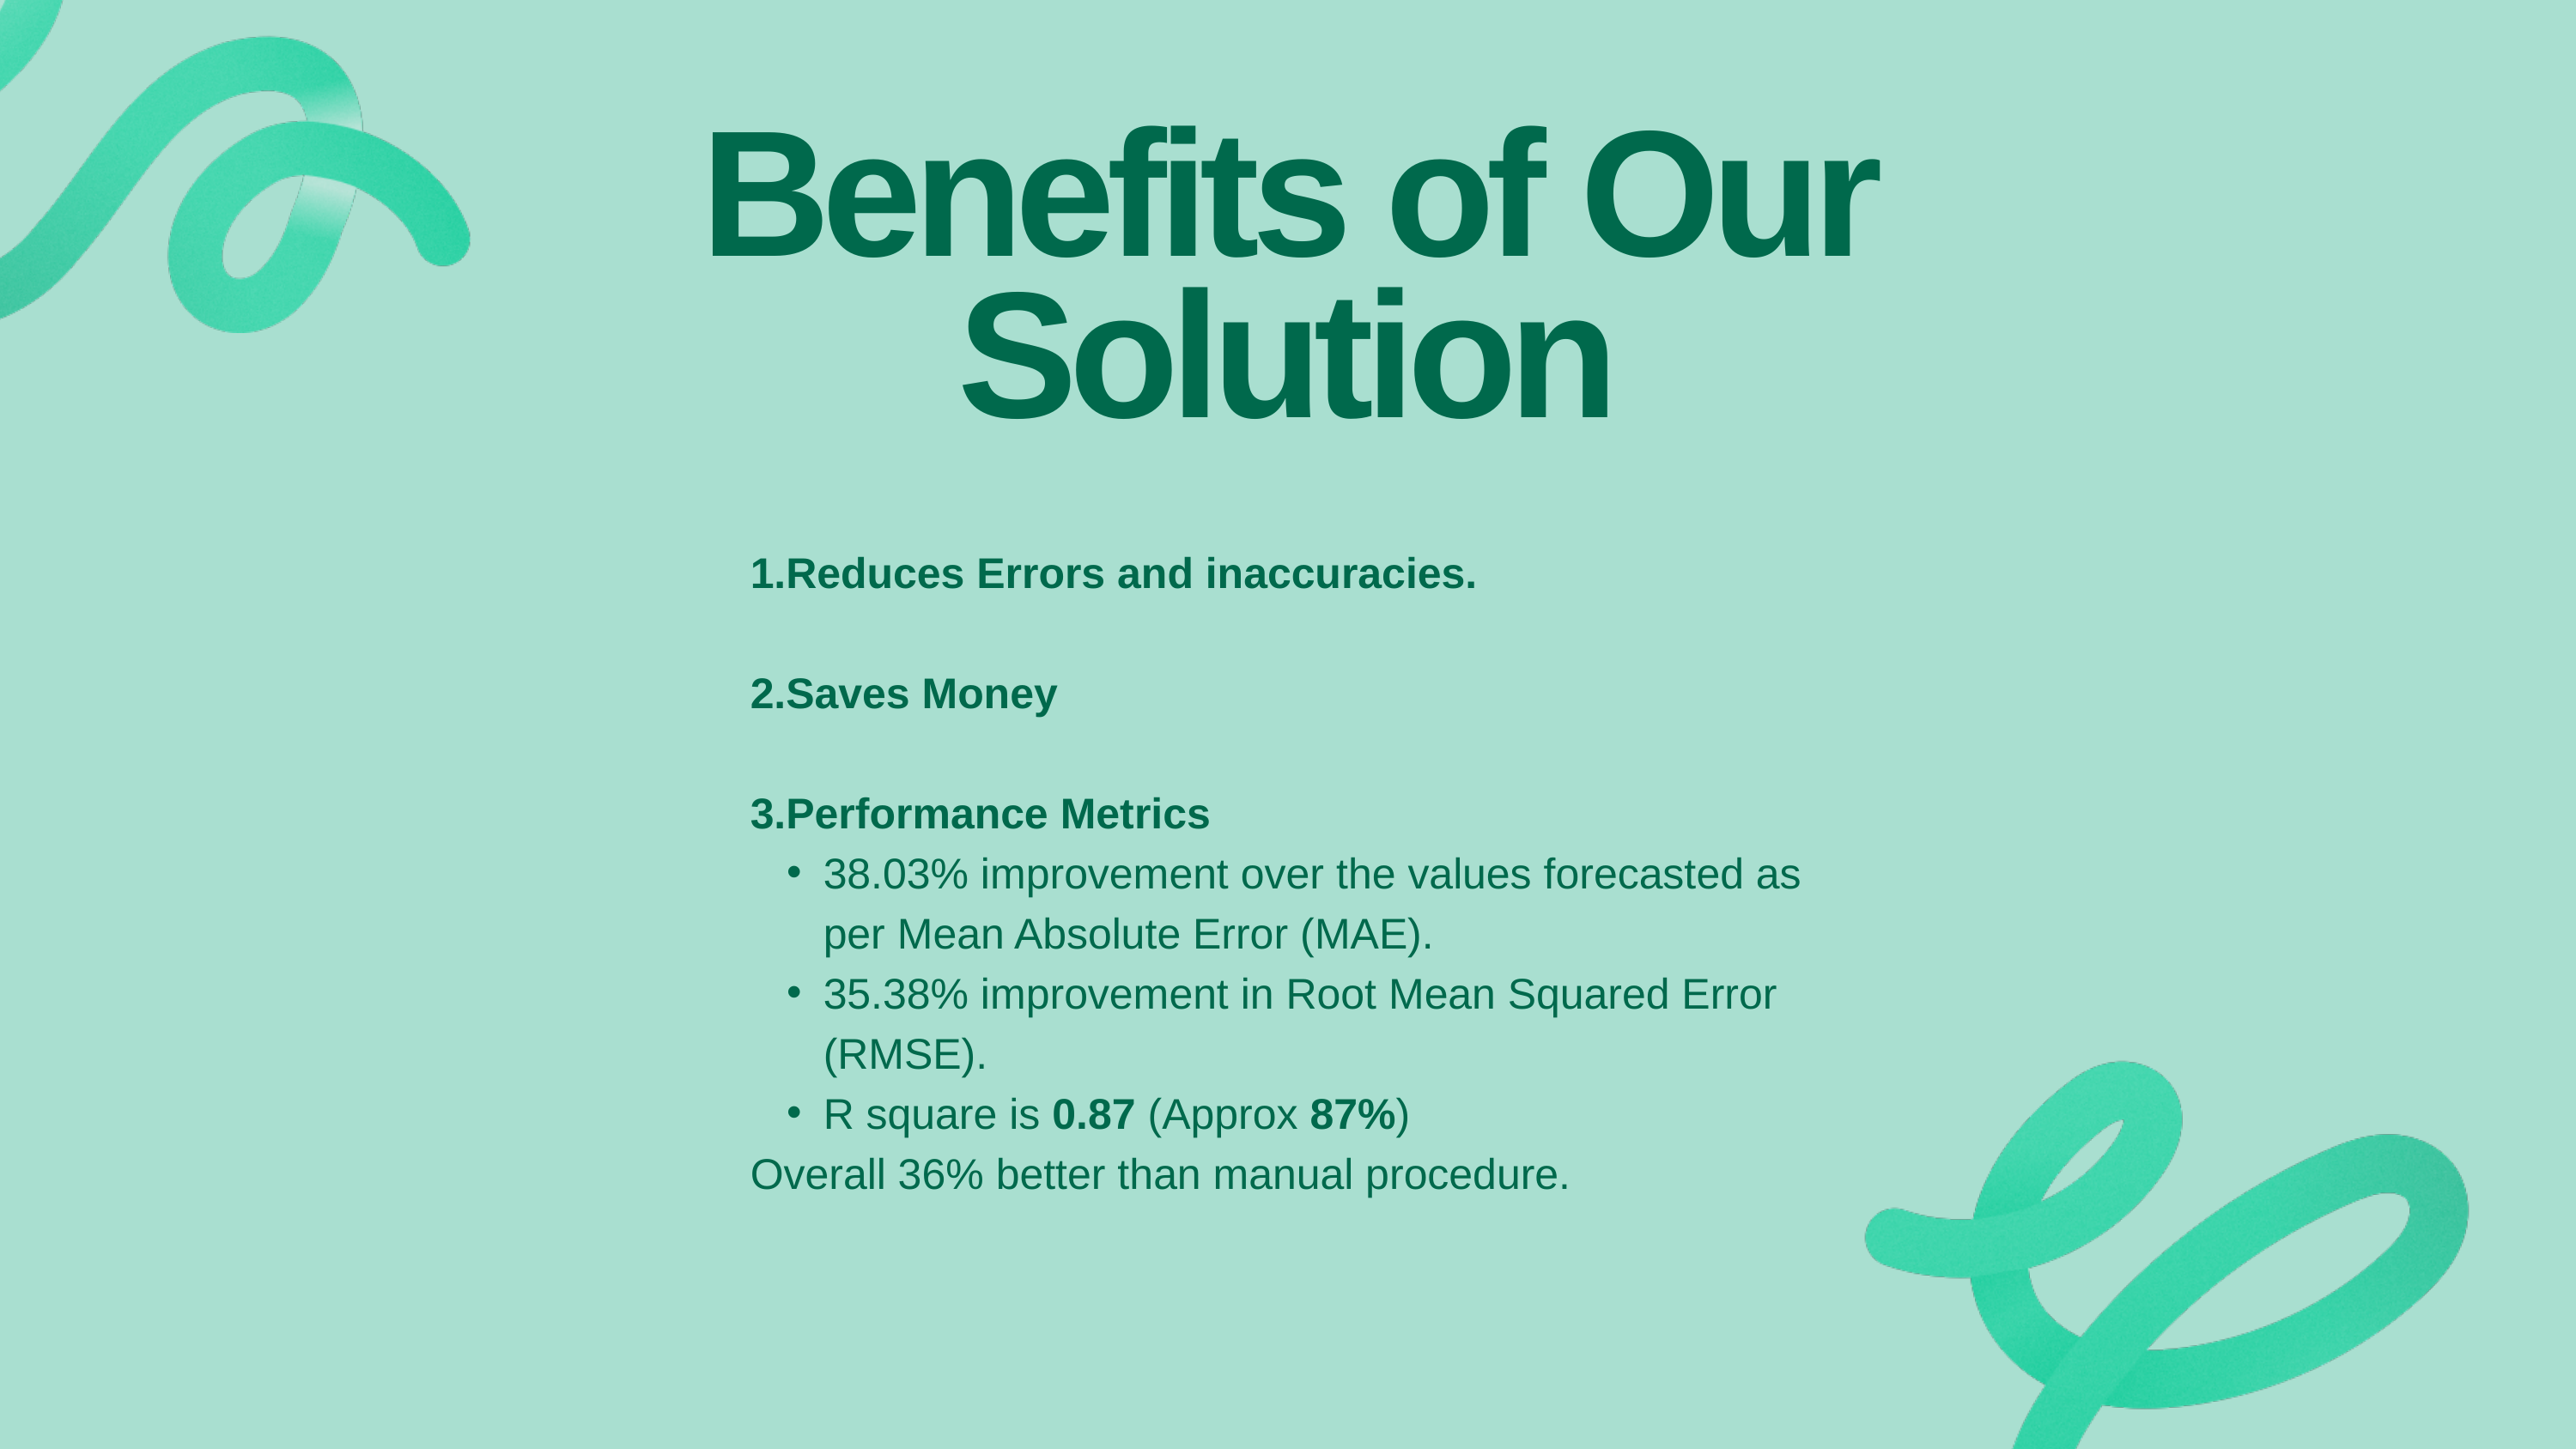

Benefits of Our Solution
1.Reduces Errors and inaccuracies.

2.Saves Money

3.Performance Metrics
38.03% improvement over the values forecasted as per Mean Absolute Error (MAE).
35.38% improvement in Root Mean Squared Error (RMSE).
R square is 0.87 (Approx 87%)
Overall 36% better than manual procedure.